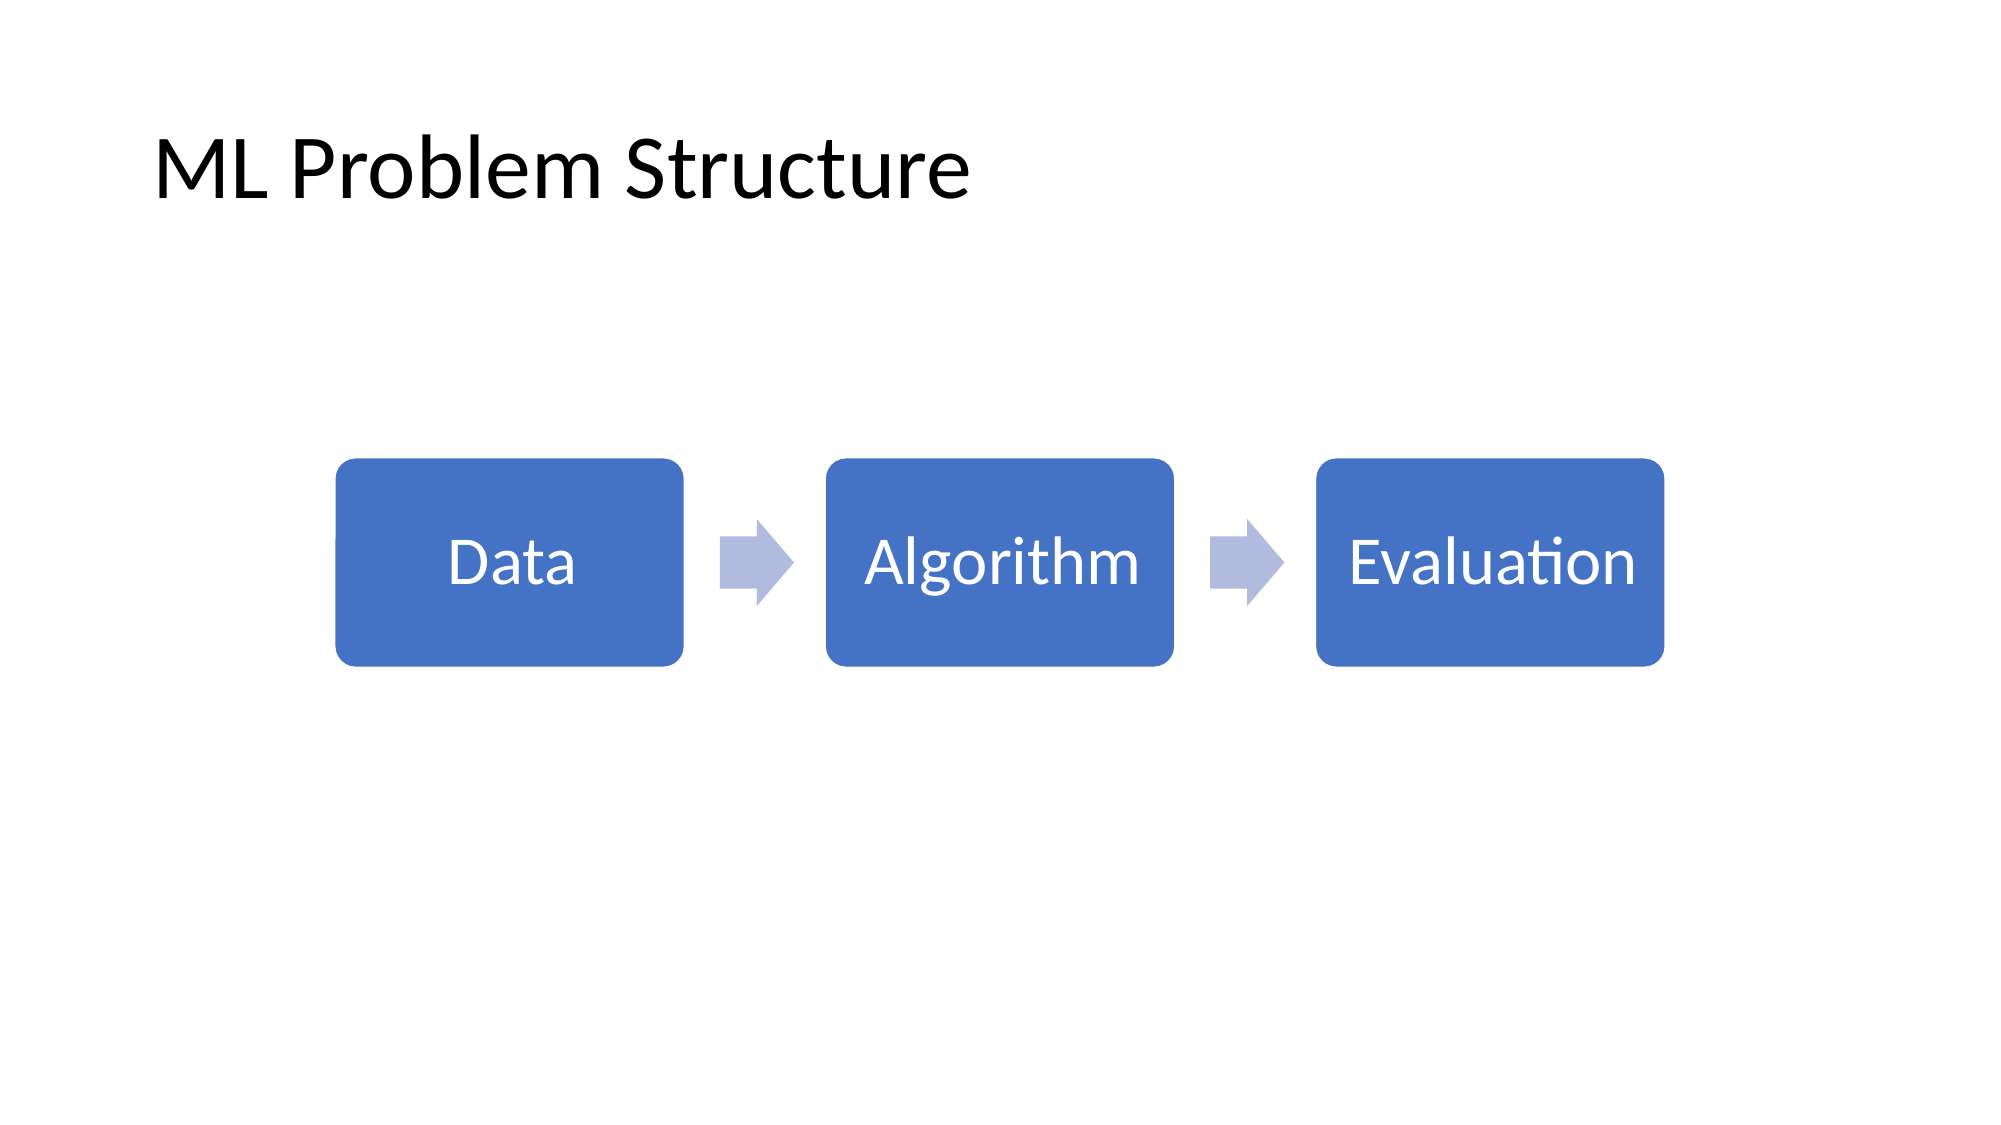

# ML Problem Structure
Data

Algorithm

Evaluation